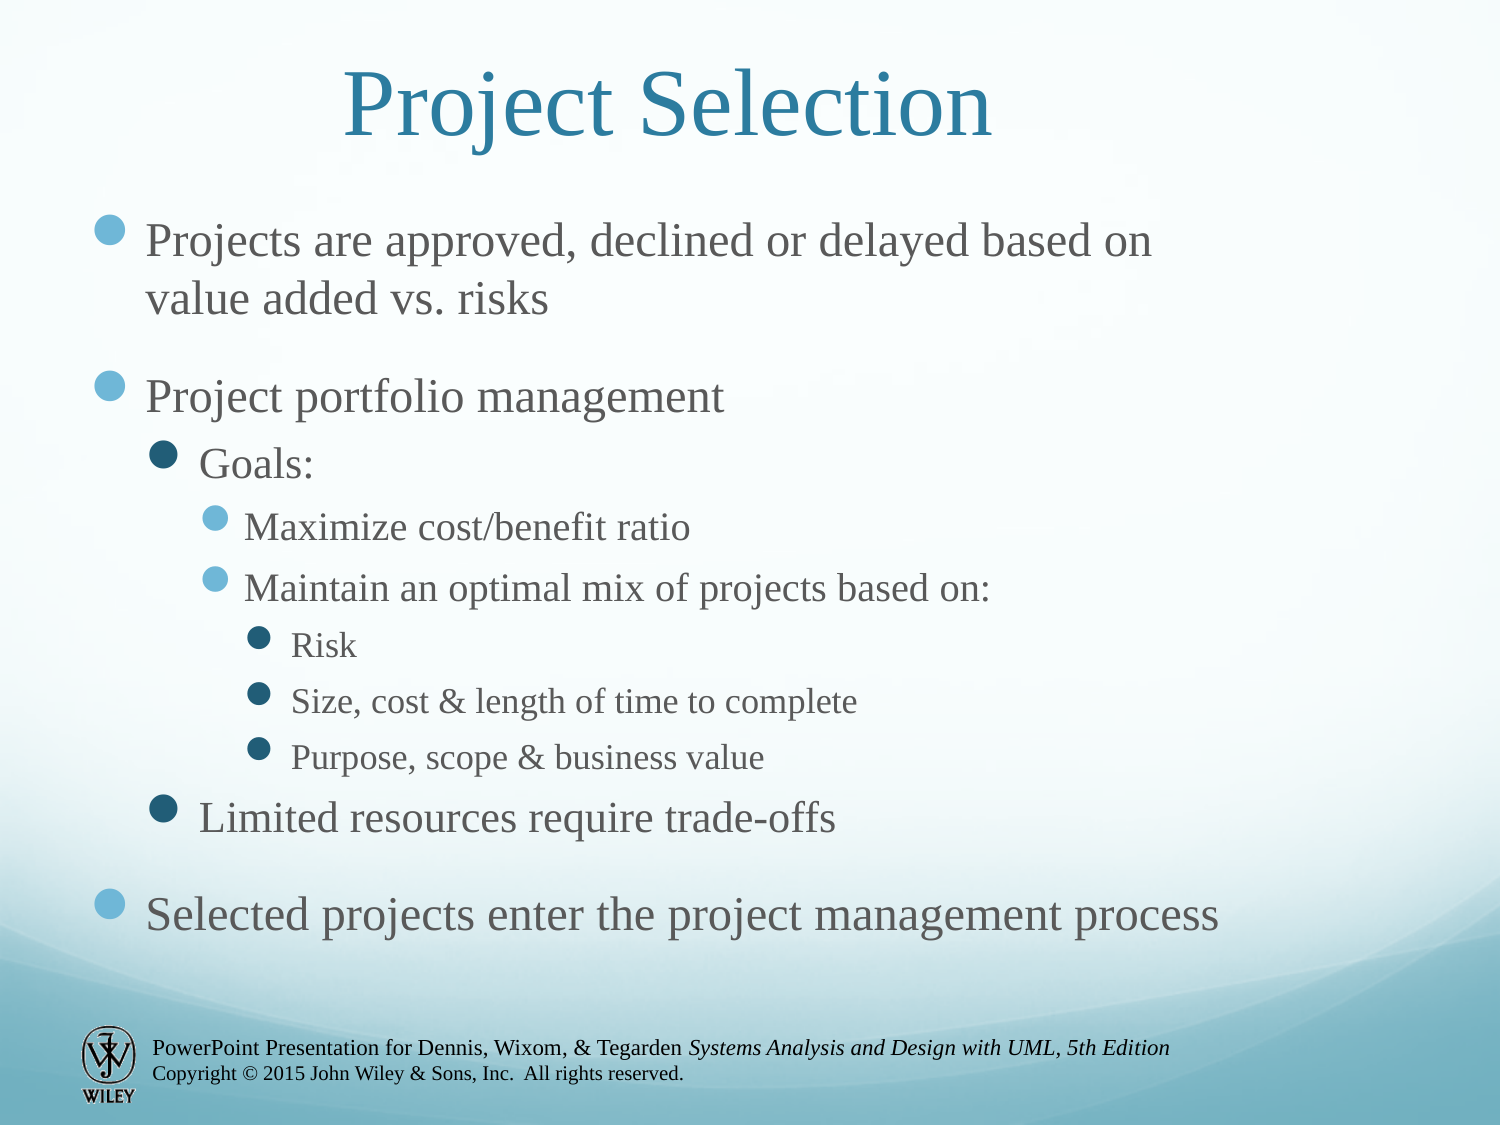

# Project Selection
Projects are approved, declined or delayed based on value added vs. risks
Project portfolio management
Goals:
Maximize cost/benefit ratio
Maintain an optimal mix of projects based on:
Risk
Size, cost & length of time to complete
Purpose, scope & business value
Limited resources require trade-offs
Selected projects enter the project management process